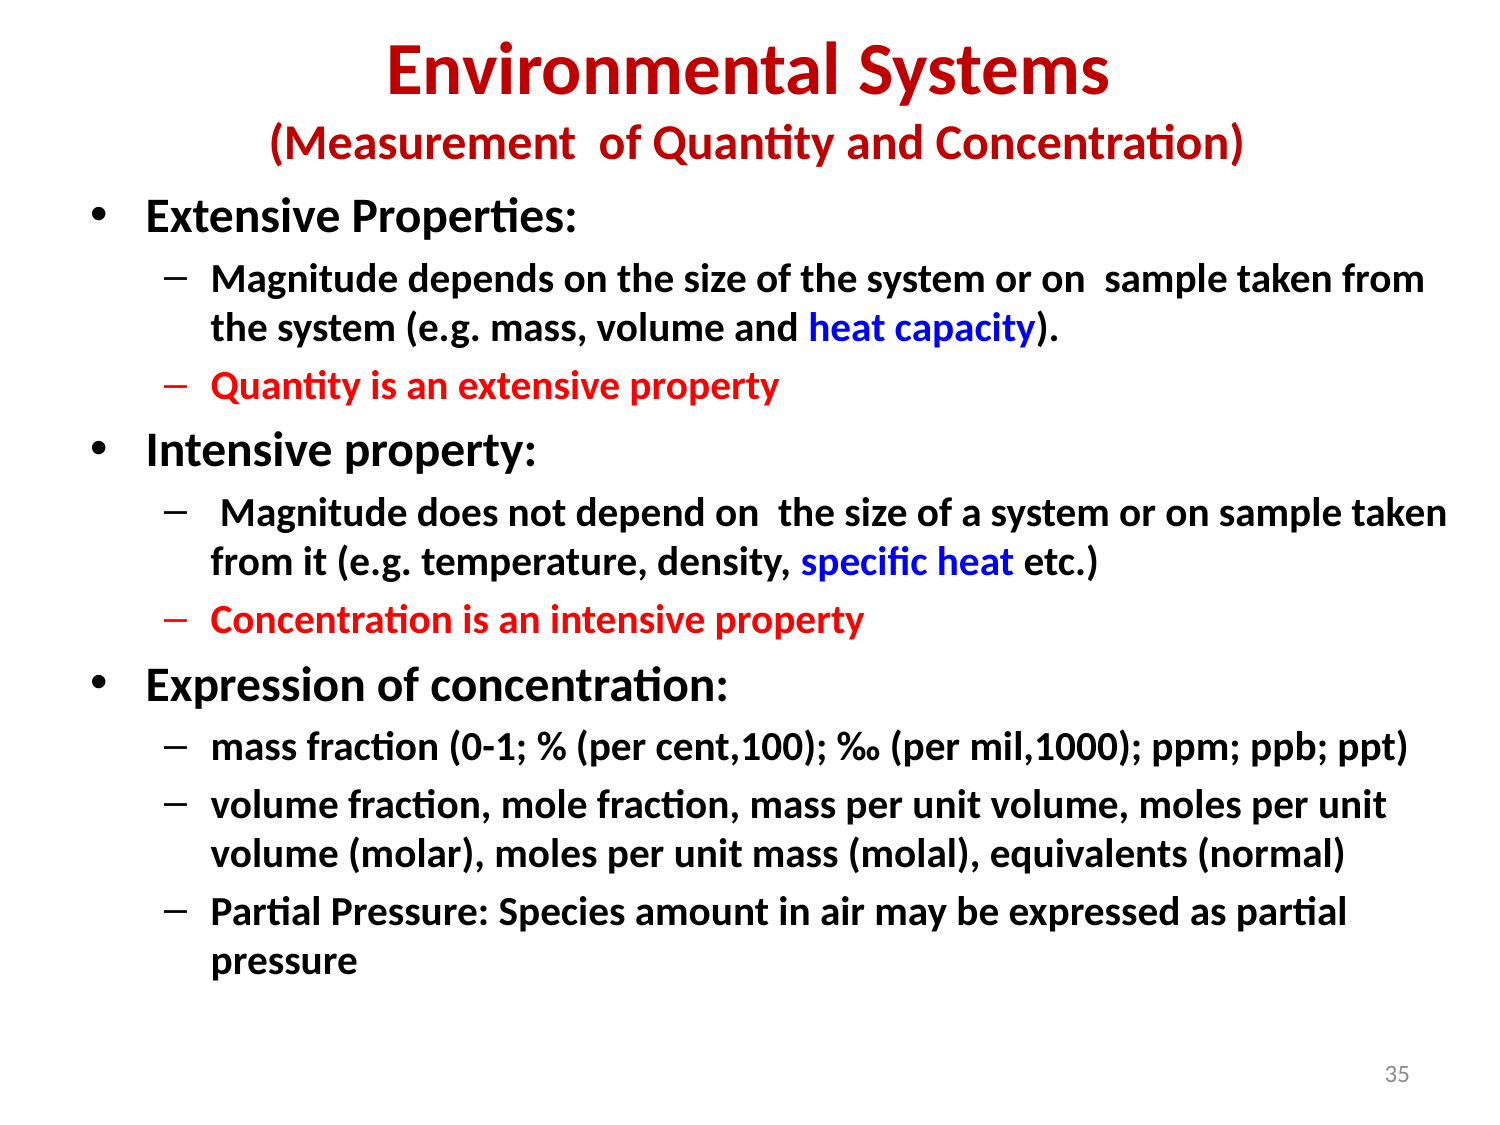

# Environmental Systems (Measurement  of Quantity and Concentration)
Extensive Properties:
Magnitude depends on the size of the system or on  sample taken from the system (e.g. mass, volume and heat capacity).
Quantity is an extensive property
Intensive property:
 Magnitude does not depend on  the size of a system or on sample taken from it (e.g. temperature, density, specific heat etc.)
Concentration is an intensive property
Expression of concentration:
mass fraction (0-1; % (per cent,100); ‰ (per mil,1000); ppm; ppb; ppt)
volume fraction, mole fraction, mass per unit volume, moles per unit volume (molar), moles per unit mass (molal), equivalents (normal)
Partial Pressure: Species amount in air may be expressed as partial pressure

35